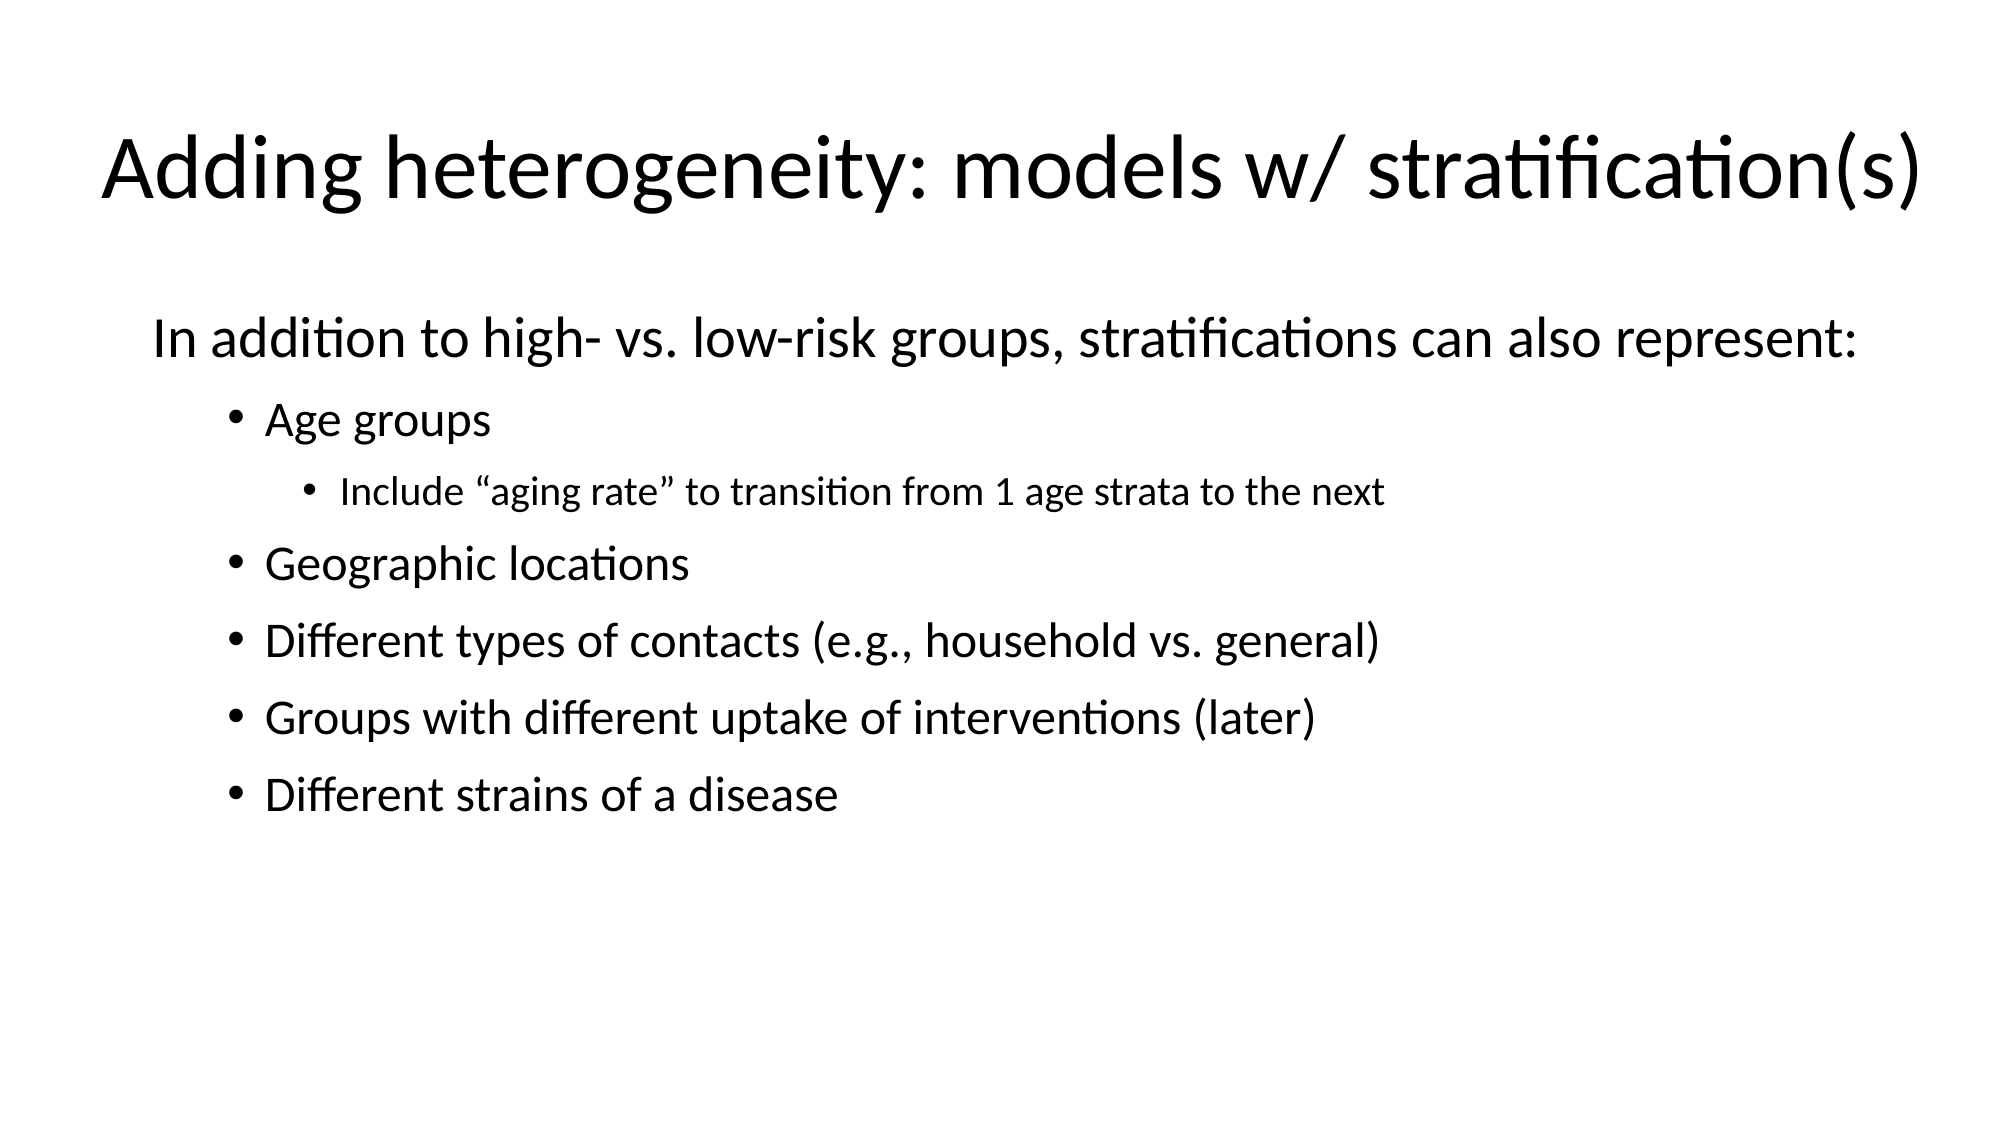

# Adding heterogeneity: models w/ stratification(s)
In addition to high- vs. low-risk groups, stratifications can also represent:
Age groups
Include “aging rate” to transition from 1 age strata to the next
Geographic locations
Different types of contacts (e.g., household vs. general)
Groups with different uptake of interventions (later)
Different strains of a disease